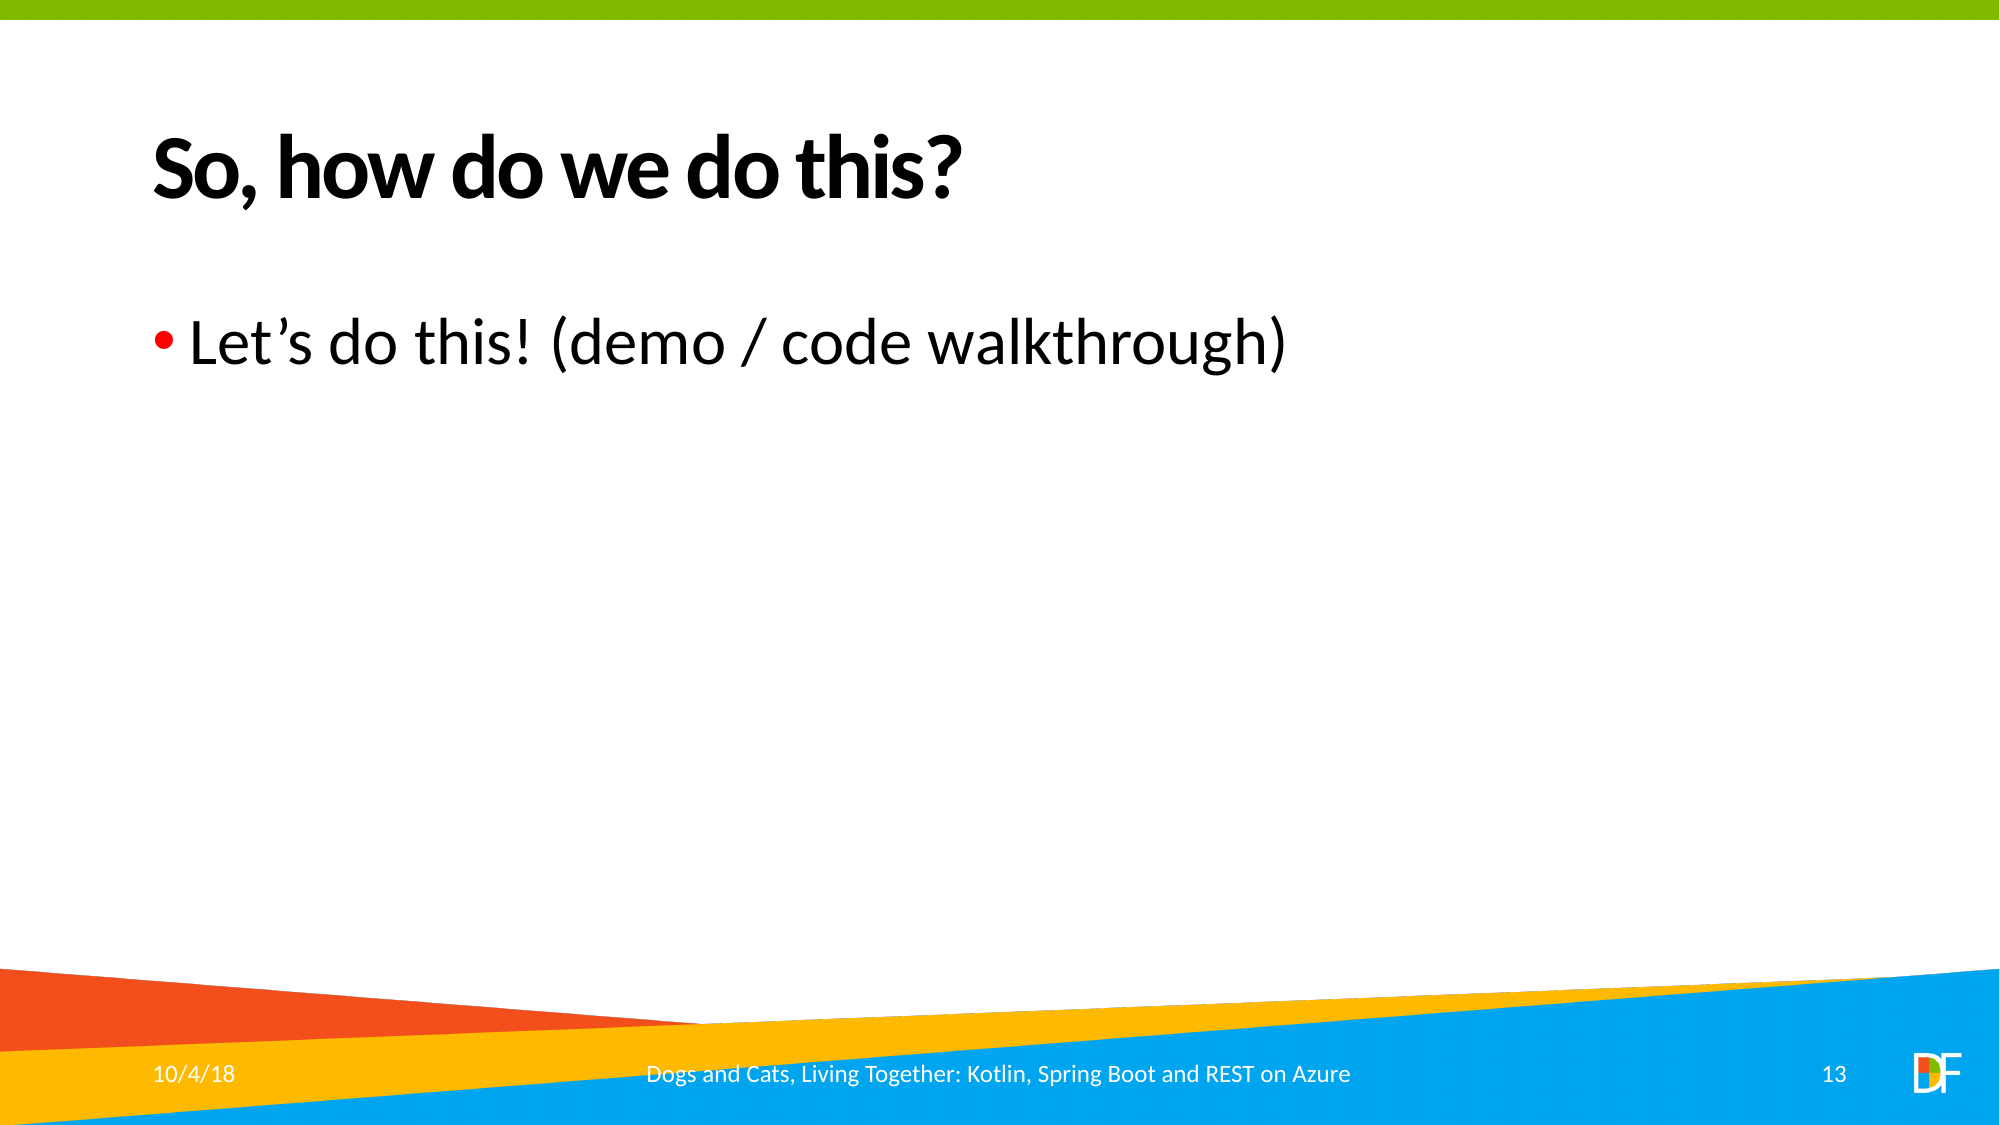

# So, how do we do this?
Let’s do this! (demo / code walkthrough)
10/4/18
Dogs and Cats, Living Together: Kotlin, Spring Boot and REST on Azure
13